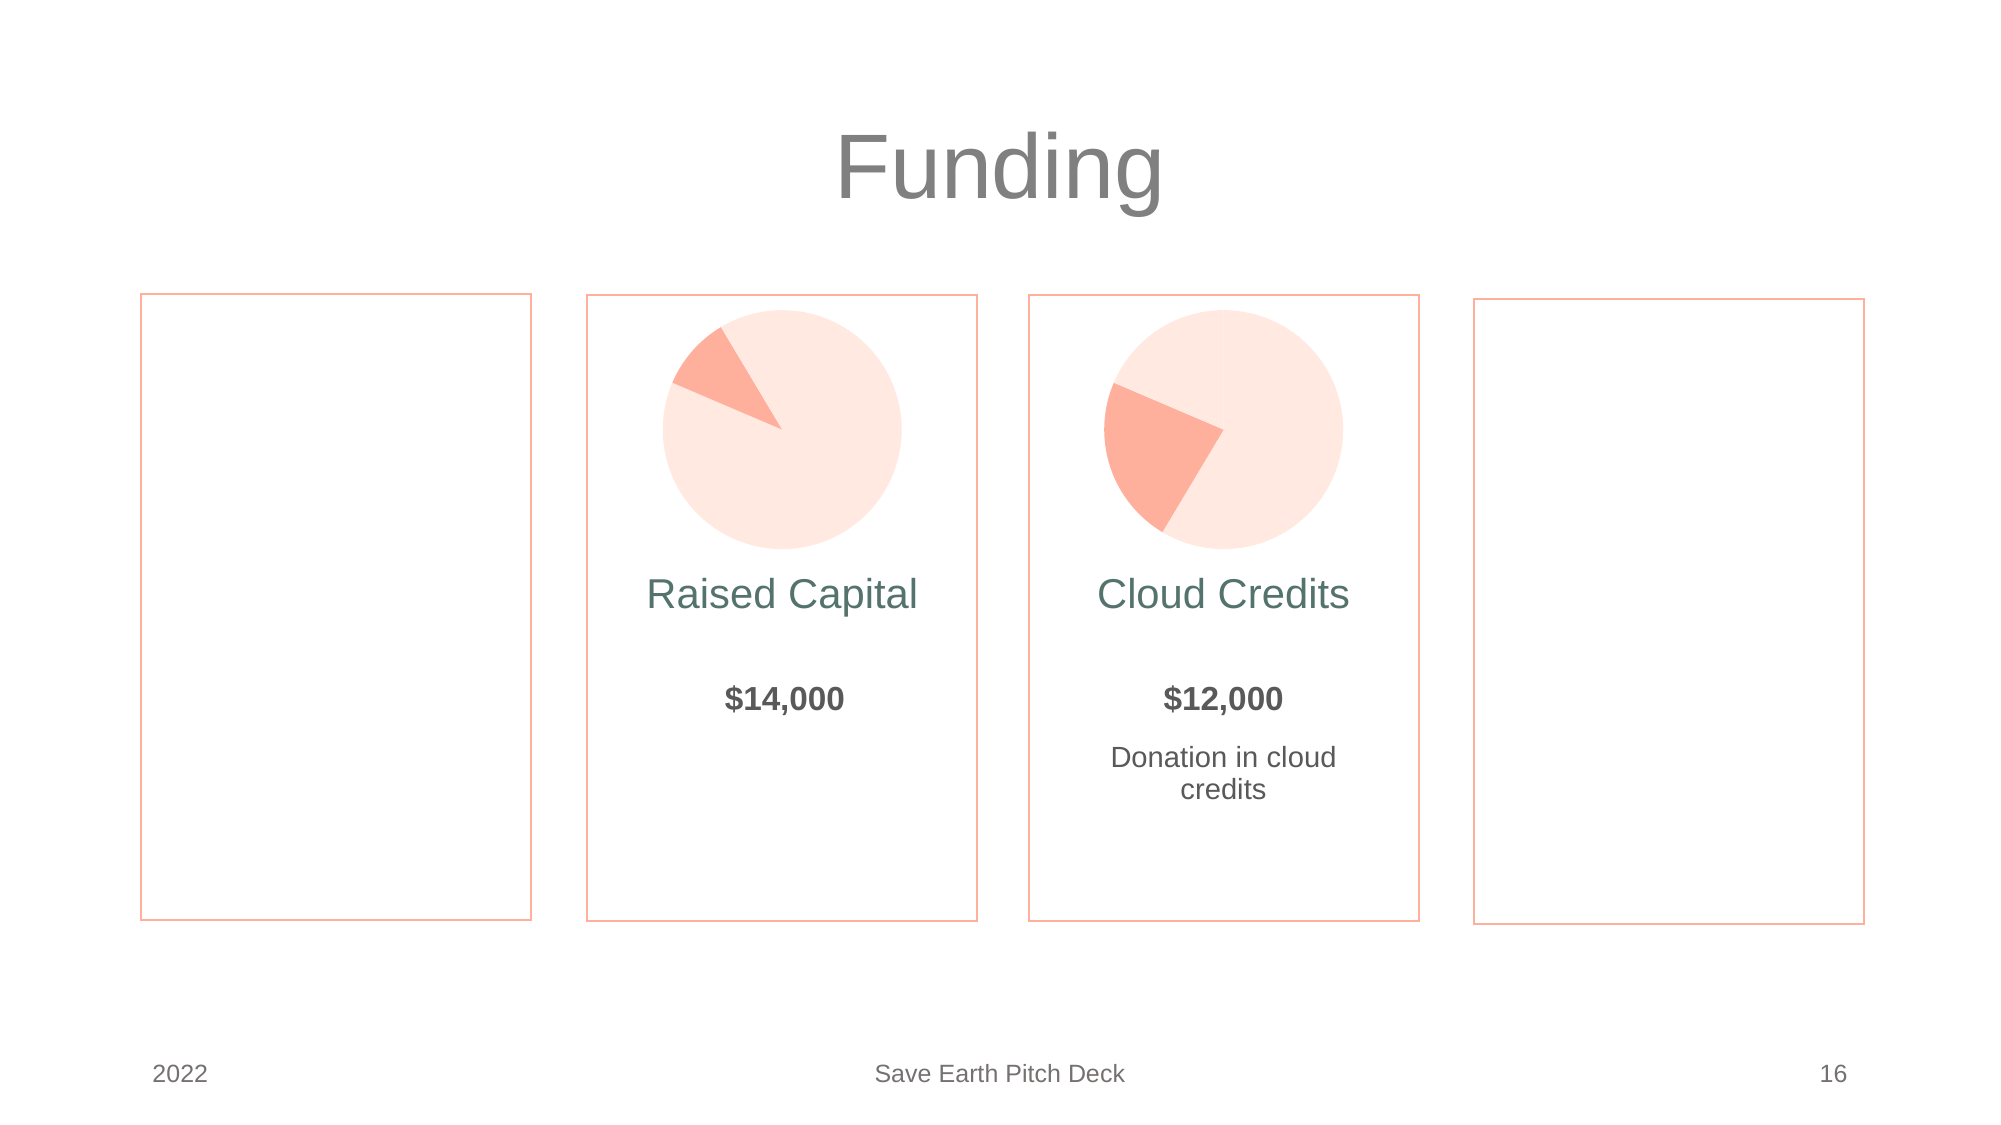

# Funding

### Chart

| Category | Sales |
|---|---|
| 1st Qtr | 8.2 |
| 2nd Qtr | 3.2 |
| 3rd Qtr | 1.4 |
| 4th Qtr | 1.2 |

### Chart

| Category | Sales |
|---|---|
| 1st Qtr | 8.2 |
| 2nd Qtr | 3.2 |
| 3rd Qtr | 1.4 |
| 4th Qtr | 1.2 |
Raised Capital
Cloud Credits
$14,000
$12,000

Donation in cloud credits
2022
Save Earth Pitch Deck
16